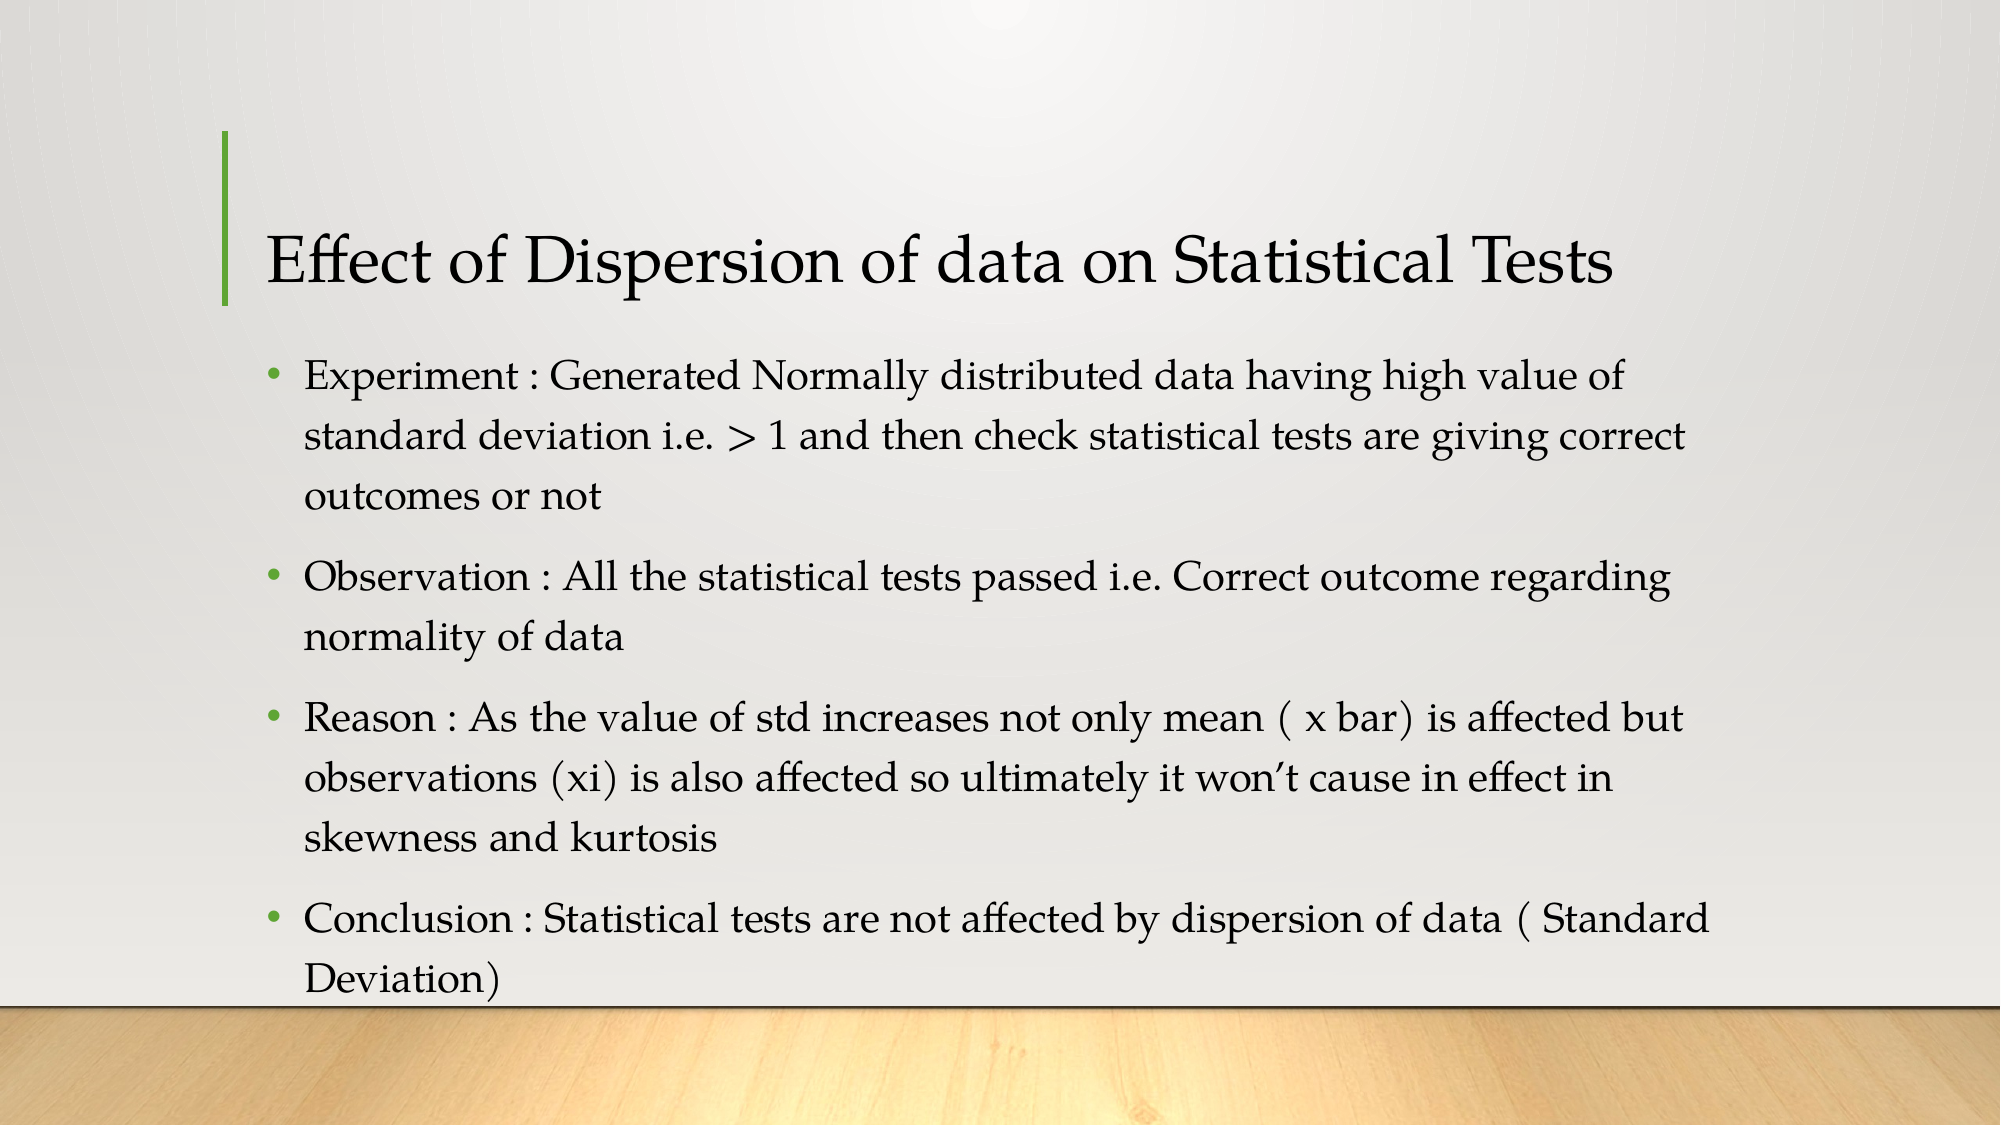

# Effect of Dispersion of data on Statistical Tests
Experiment : Generated Normally distributed data having high value of standard deviation i.e. > 1 and then check statistical tests are giving correct outcomes or not
Observation : All the statistical tests passed i.e. Correct outcome regarding normality of data
Reason : As the value of std increases not only mean ( x bar) is affected but observations (xi) is also affected so ultimately it won’t cause in effect in skewness and kurtosis
Conclusion : Statistical tests are not affected by dispersion of data ( Standard Deviation)